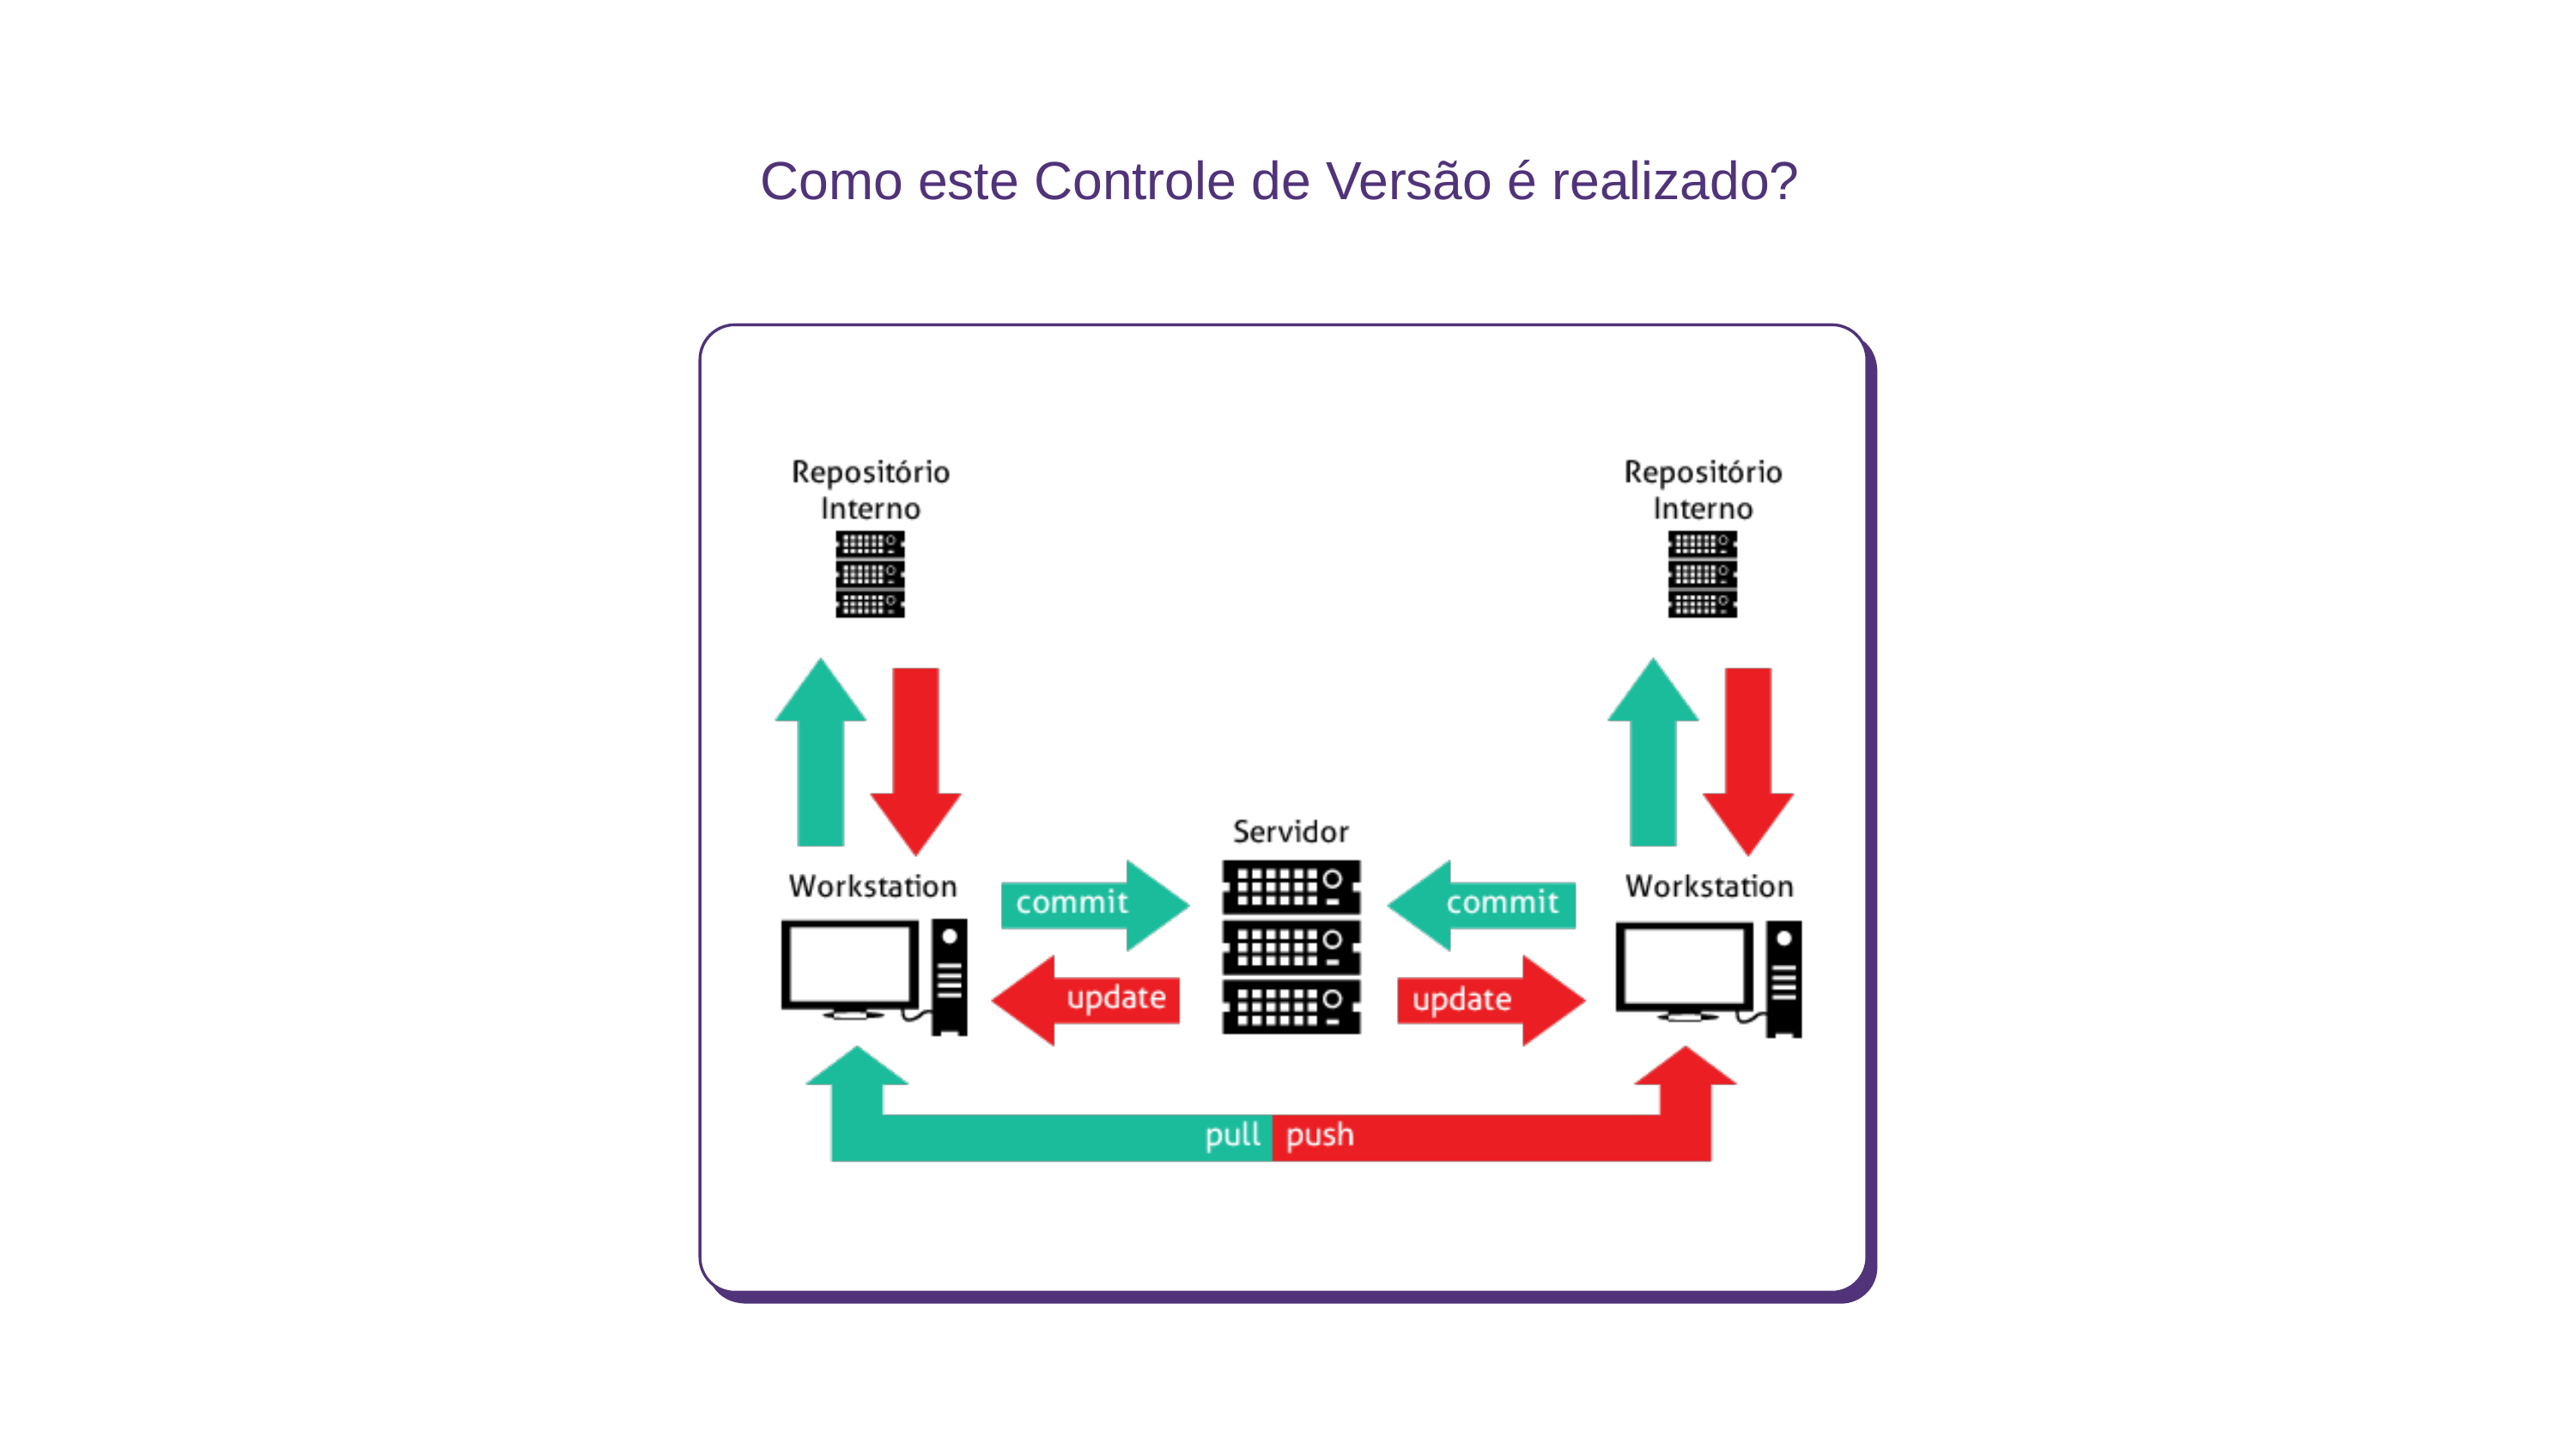

Como este Controle de Versão é realizado?